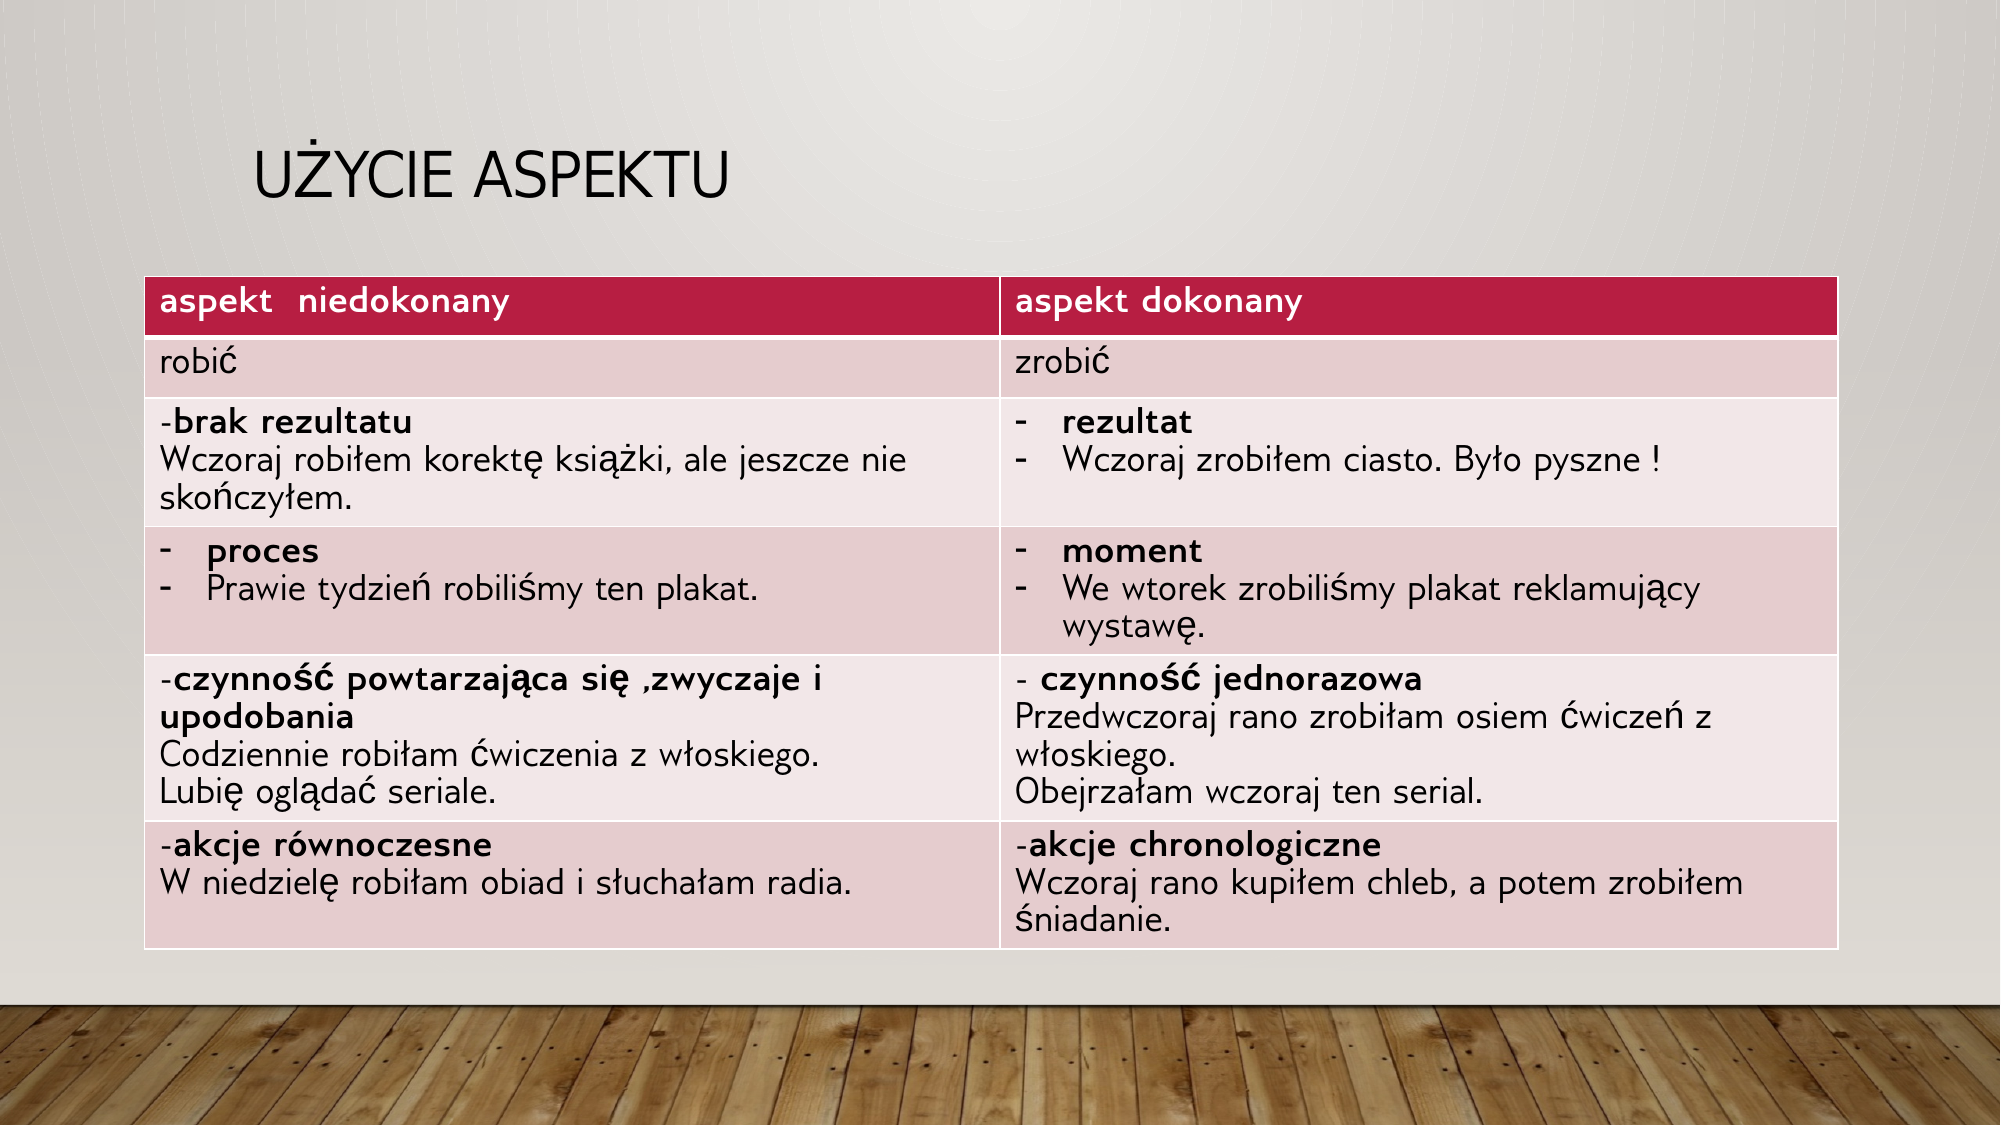

# Użycie aspektu
| aspekt niedokonany | aspekt dokonany |
| --- | --- |
| robić | zrobić |
| -brak rezultatu Wczoraj robiłem korektę książki, ale jeszcze nie skończyłem. | rezultat Wczoraj zrobiłem ciasto. Było pyszne ! |
| proces Prawie tydzień robiliśmy ten plakat. | moment We wtorek zrobiliśmy plakat reklamujący wystawę. |
| -czynność powtarzająca się ,zwyczaje i upodobania Codziennie robiłam ćwiczenia z włoskiego. Lubię oglądać seriale. | - czynność jednorazowa Przedwczoraj rano zrobiłam osiem ćwiczeń z włoskiego. Obejrzałam wczoraj ten serial. |
| -akcje równoczesne W niedzielę robiłam obiad i słuchałam radia. | -akcje chronologiczne Wczoraj rano kupiłem chleb, a potem zrobiłem śniadanie. |